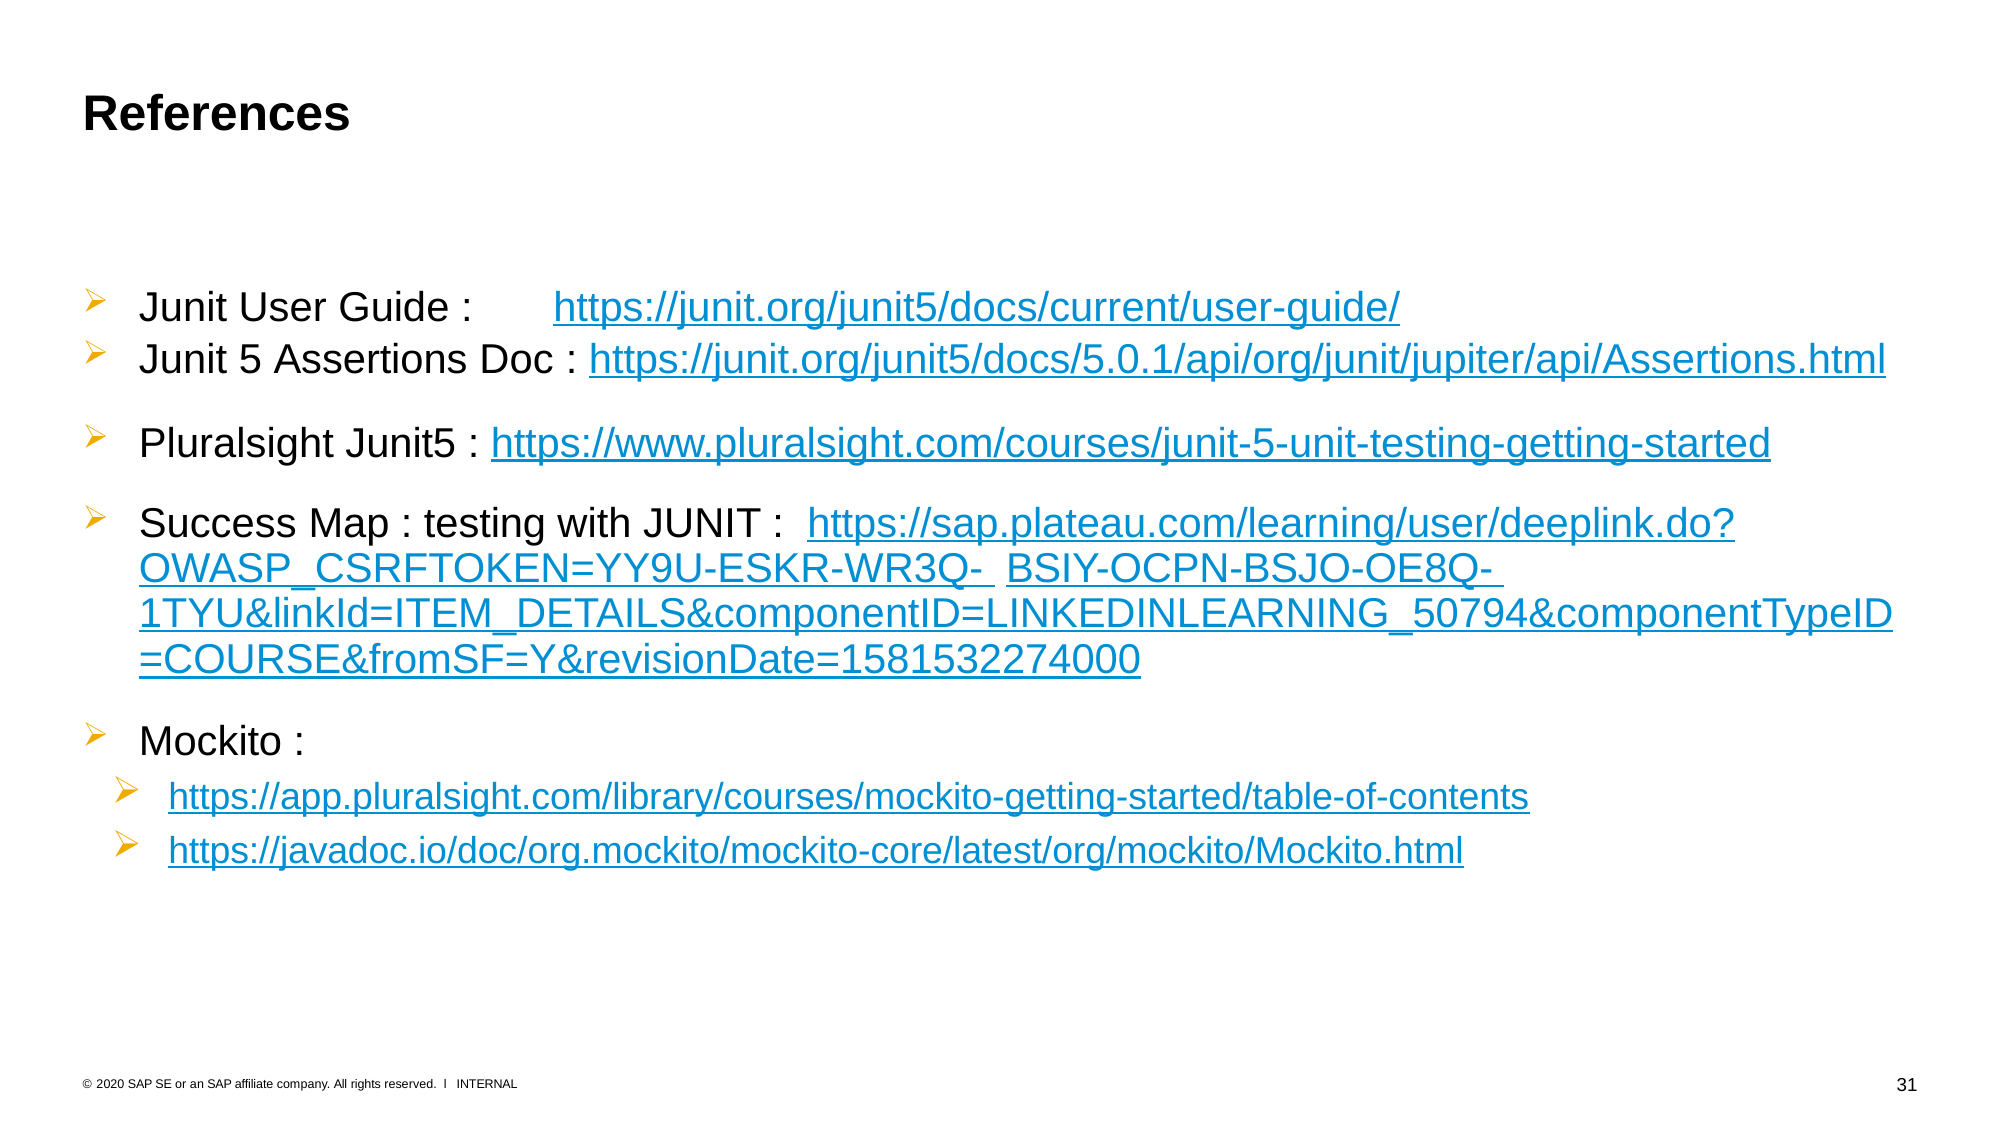

# References
Junit User Guide :	https://junit.org/junit5/docs/current/user-guide/
Junit 5 Assertions Doc : https://junit.org/junit5/docs/5.0.1/api/org/junit/jupiter/api/Assertions.html
Pluralsight Junit5 : https://www.pluralsight.com/courses/junit-5-unit-testing-getting-started
Success Map : testing with JUNIT :  https://sap.plateau.com/learning/user/deeplink.do?OWASP_CSRFTOKEN=YY9U-ESKR-WR3Q-  BSIY-OCPN-BSJO-OE8Q-  1TYU&linkId=ITEM_DETAILS&componentID=LINKEDINLEARNING_50794&componentTypeID
=COURSE&fromSF=Y&revisionDate=1581532274000
Mockito :
https://app.pluralsight.com/library/courses/mockito-getting-started/table-of-contents
https://javadoc.io/doc/org.mockito/mockito-core/latest/org/mockito/Mockito.html
31
© 2020 SAP SE or an SAP affiliate company. All rights reserved. ǀ INTERNAL